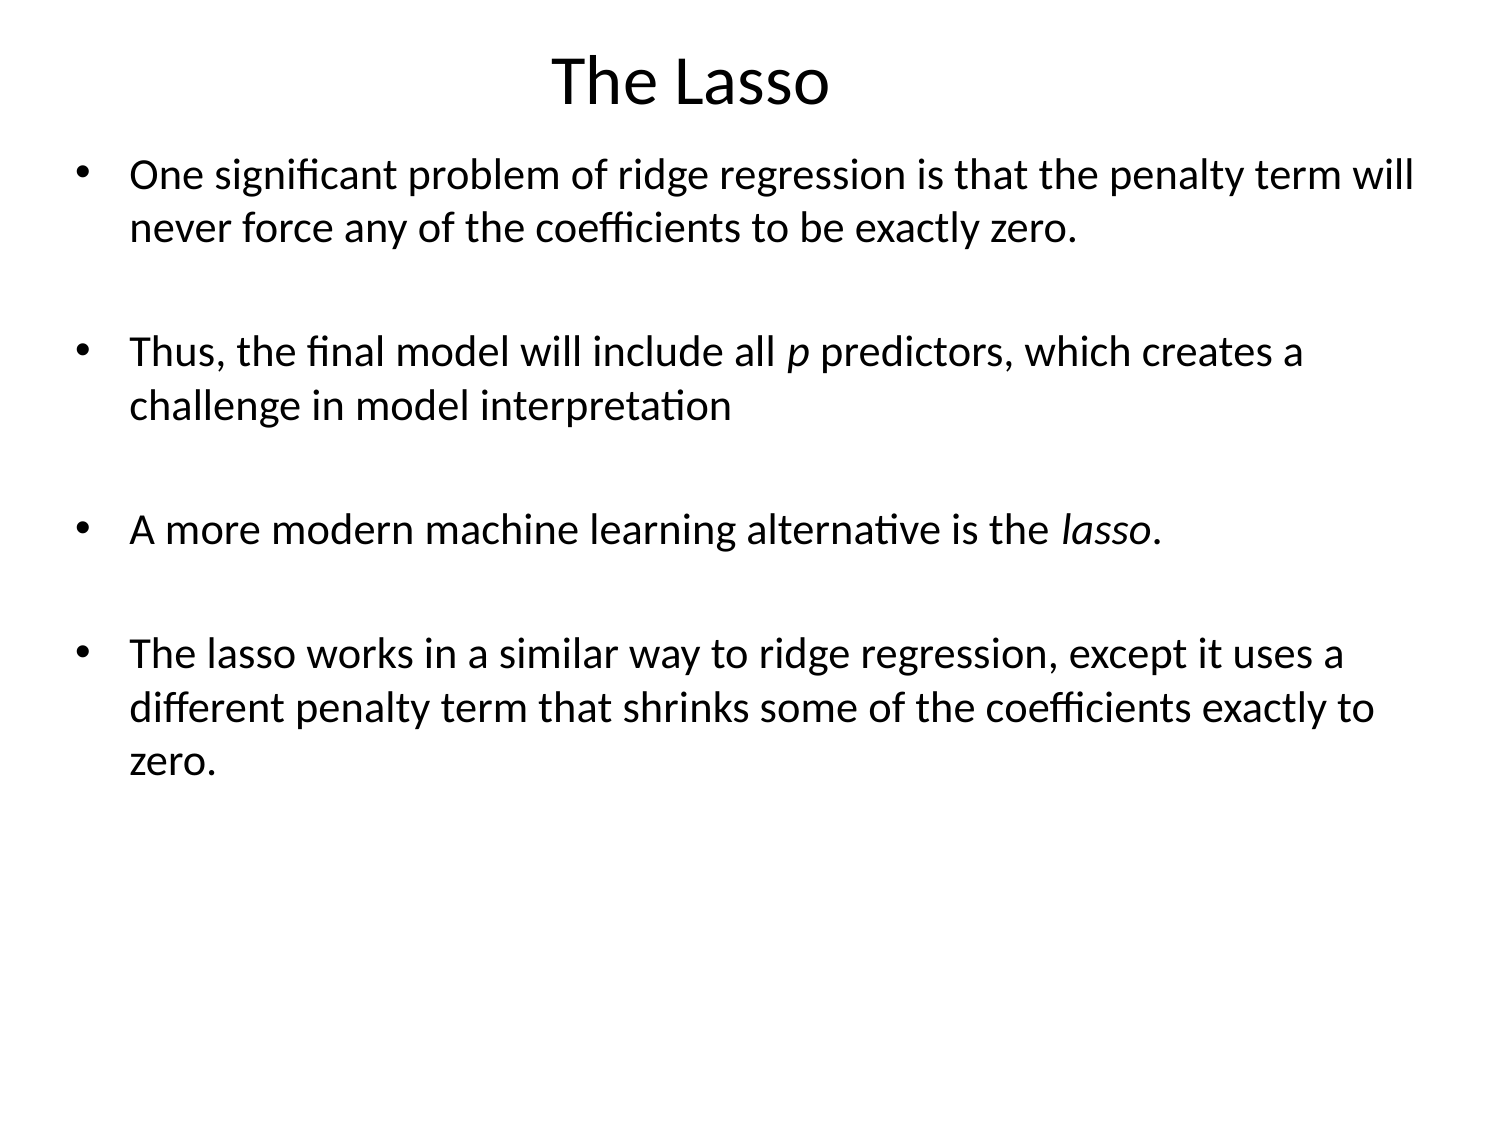

# The Lasso
One significant problem of ridge regression is that the penalty term will never force any of the coefficients to be exactly zero.

Thus, the final model will include all p predictors, which creates a challenge in model interpretation

A more modern machine learning alternative is the lasso.

The lasso works in a similar way to ridge regression, except it uses a different penalty term that shrinks some of the coefficients exactly to zero.